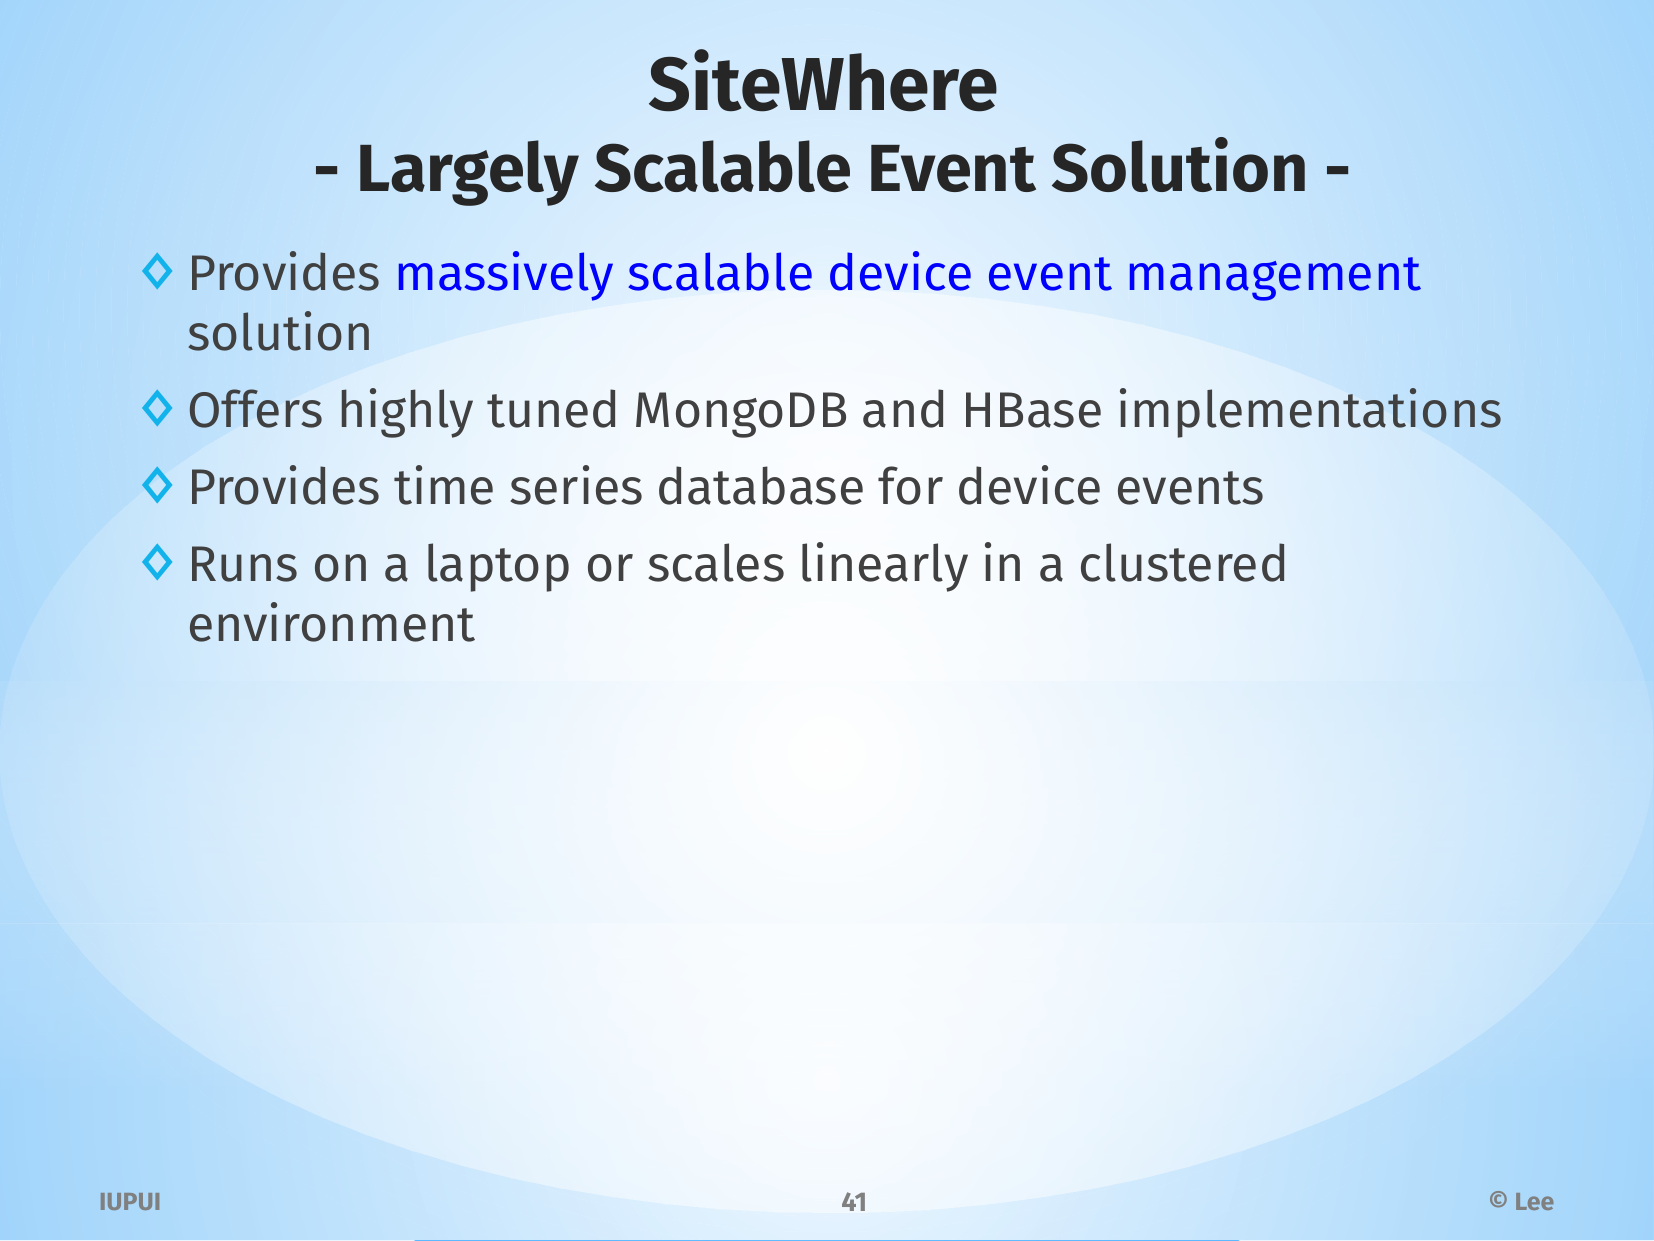

# SiteWhere - Largely Scalable Event Solution -
Provides massively scalable device event management solution
Offers highly tuned MongoDB and HBase implementations
Provides time series database for device events
Runs on a laptop or scales linearly in a clustered environment
IUPUI
41
© Lee